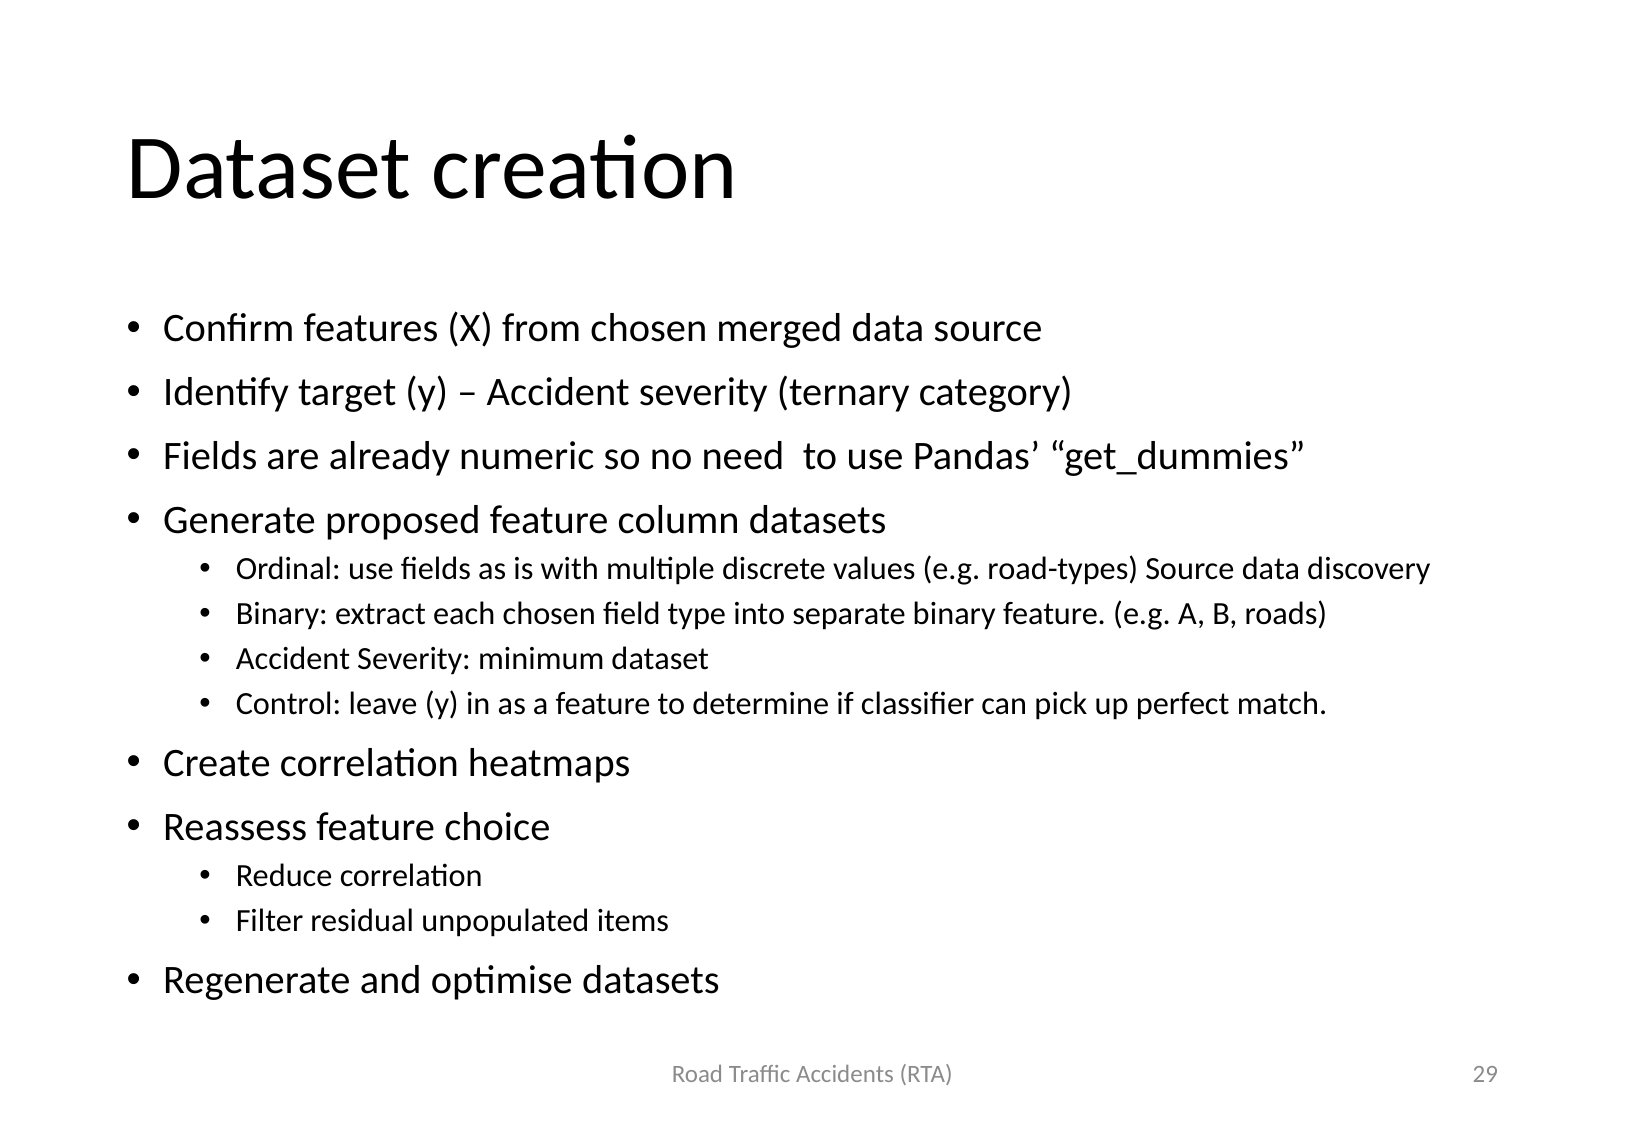

# Dataset creation
Confirm features (X) from chosen merged data source
Identify target (y) – Accident severity (ternary category)
Fields are already numeric so no need  to use Pandas’ “get_dummies”
Generate proposed feature column datasets
Ordinal: use fields as is with multiple discrete values (e.g. road-types) Source data discovery
Binary: extract each chosen field type into separate binary feature. (e.g. A, B, roads)
Accident Severity: minimum dataset
Control: leave (y) in as a feature to determine if classifier can pick up perfect match.
Create correlation heatmaps
Reassess feature choice
Reduce correlation
Filter residual unpopulated items
Regenerate and optimise datasets
Road Traffic Accidents (RTA)
29